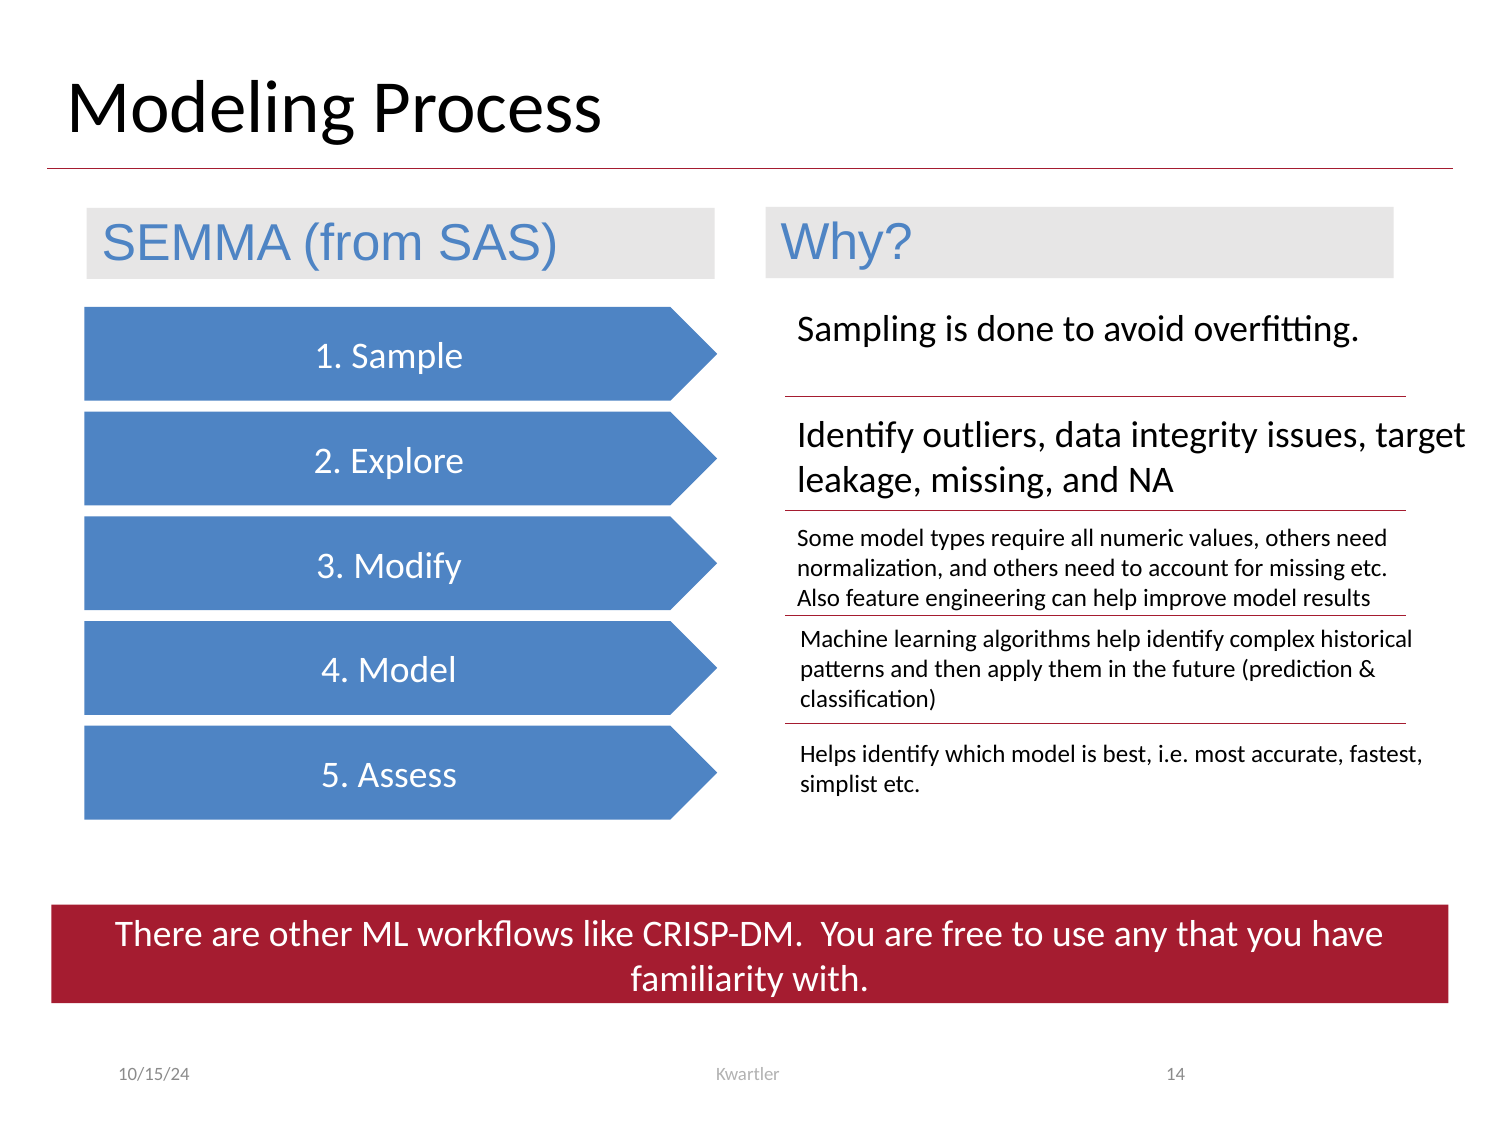

# Modeling Process
Why?
SEMMA (from SAS)
Sampling is done to avoid overfitting.
1. Sample
Identify outliers, data integrity issues, target leakage, missing, and NA
2. Explore
Some model types require all numeric values, others need normalization, and others need to account for missing etc.
Also feature engineering can help improve model results
3. Modify
Machine learning algorithms help identify complex historical patterns and then apply them in the future (prediction & classification)
4. Model
5. Assess
Helps identify which model is best, i.e. most accurate, fastest, simplist etc.
There are other ML workflows like CRISP-DM.  You are free to use any that you have familiarity with.
10/15/24
Kwartler
14